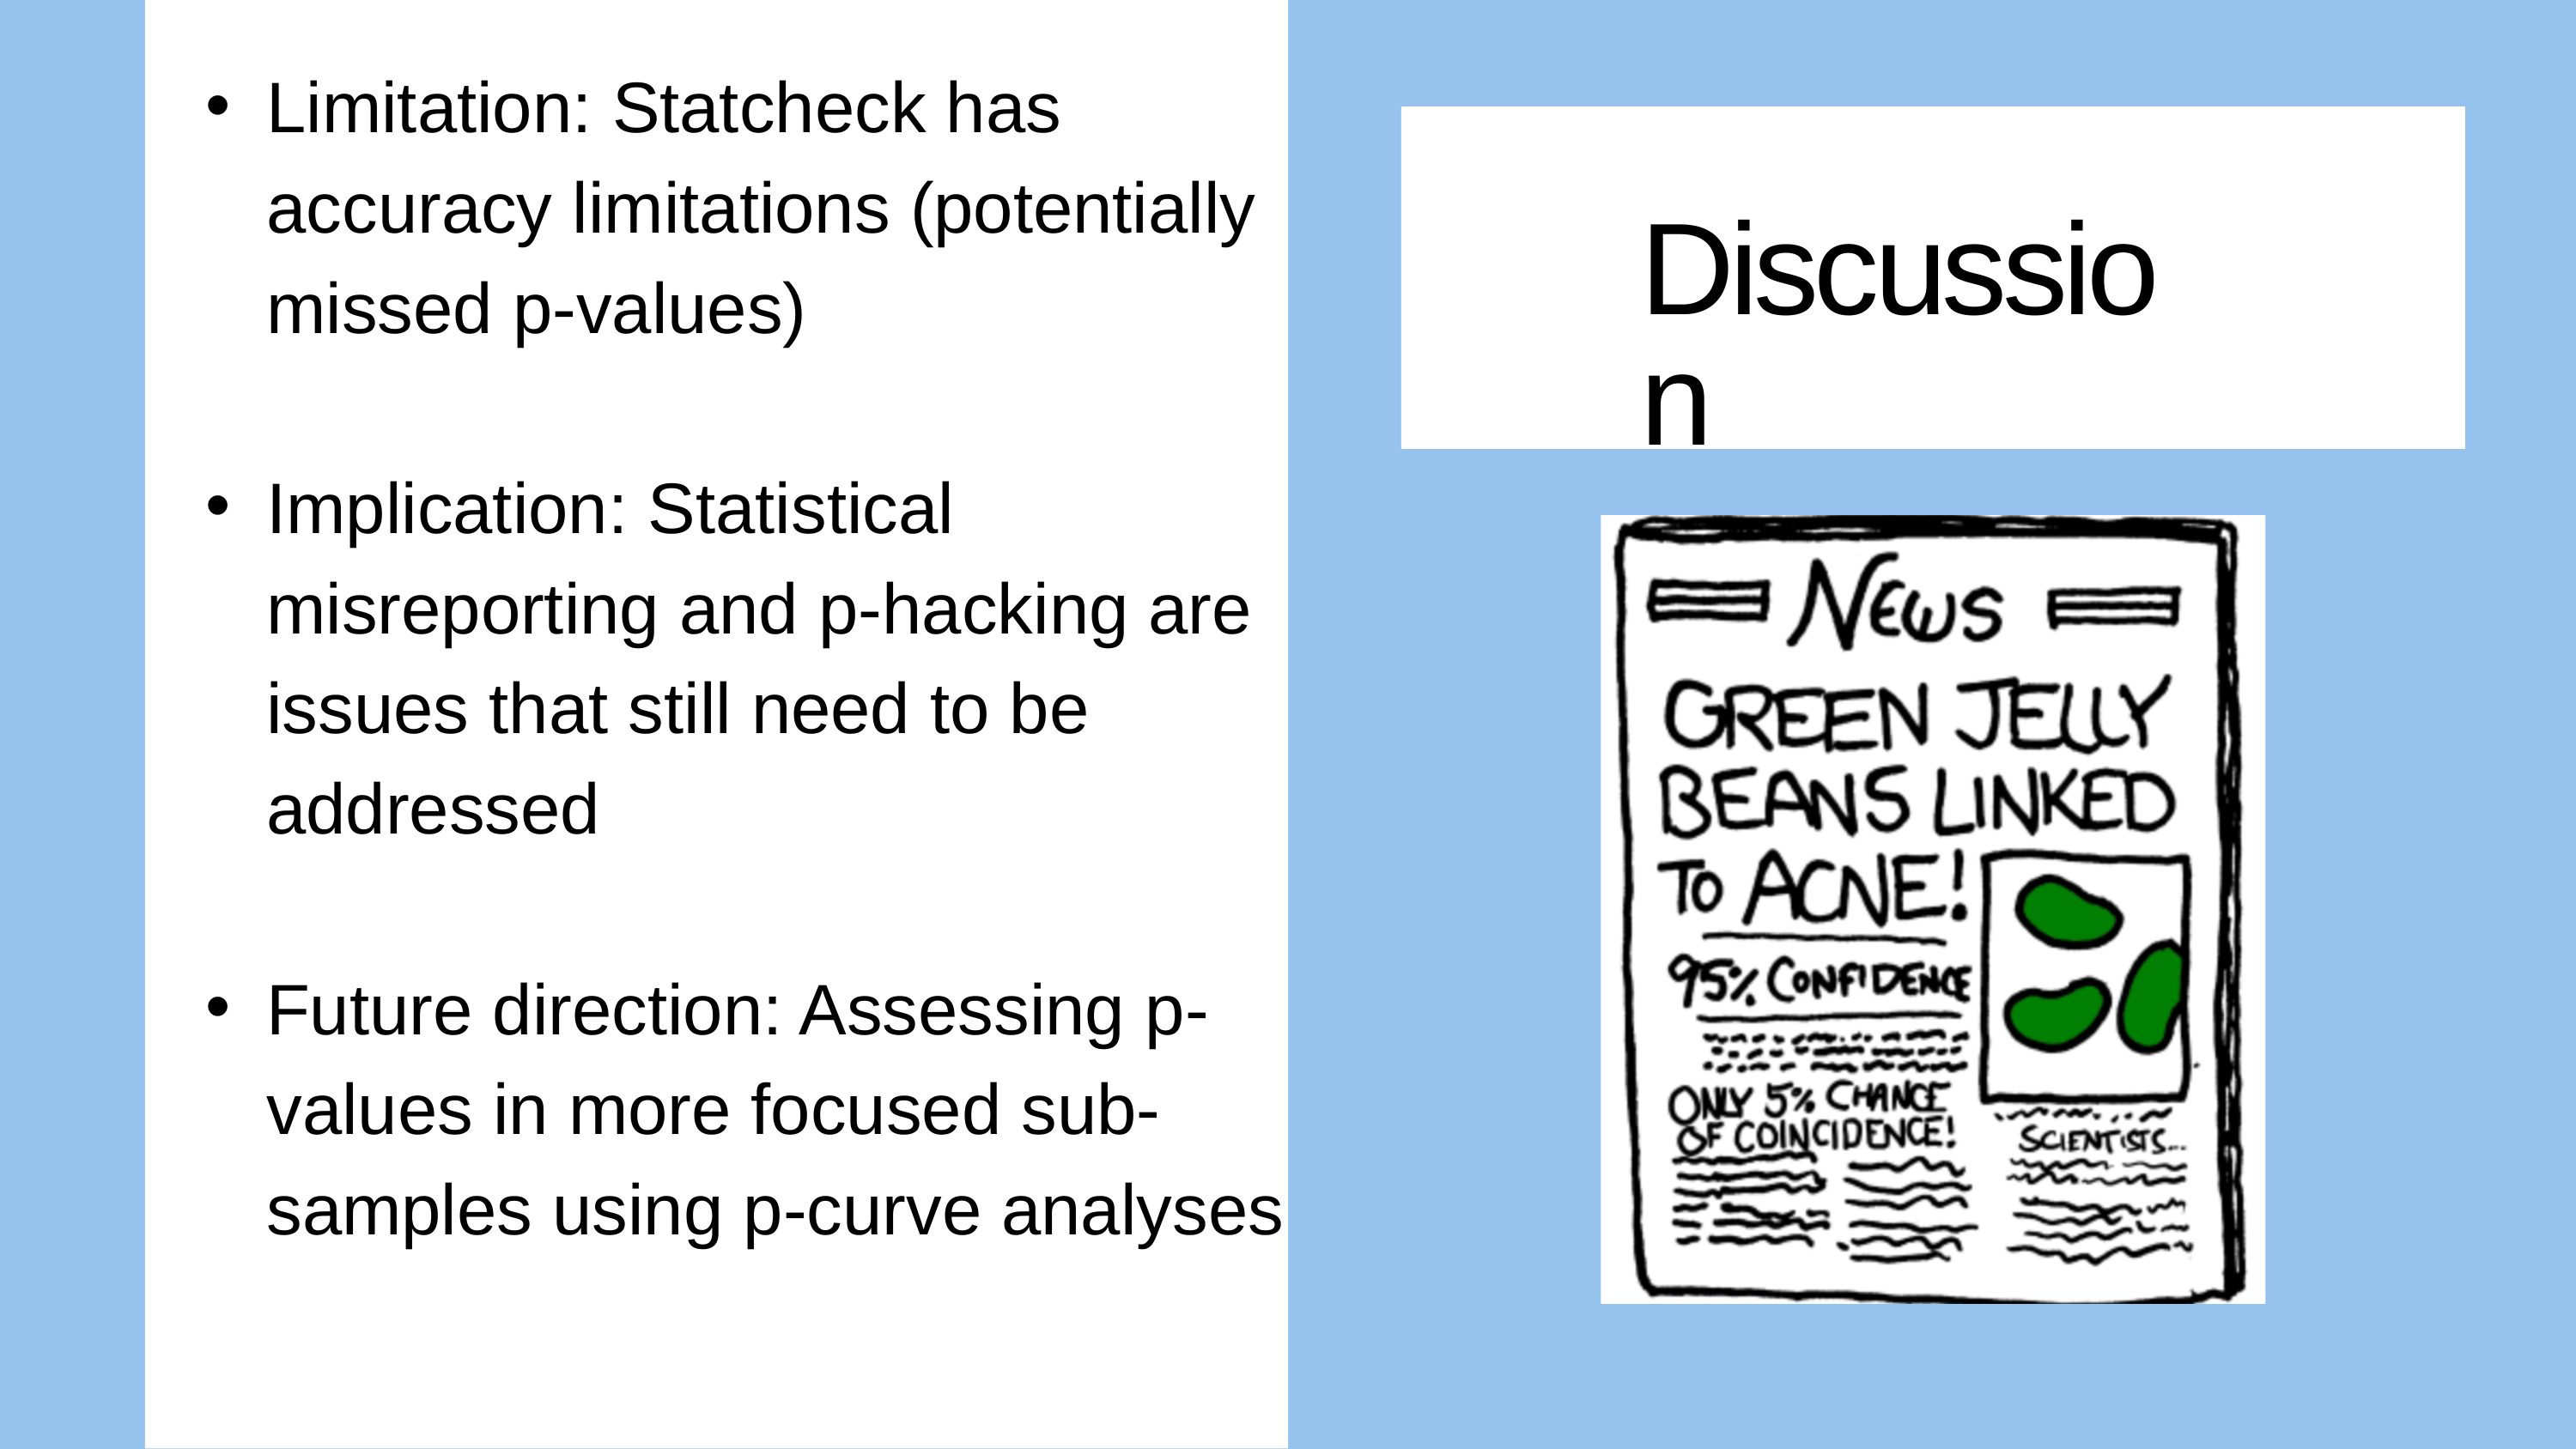

Limitation: Statcheck has accuracy limitations (potentially missed p-values)

Implication: Statistical misreporting and p-hacking are issues that still need to be addressed

Future direction: Assessing p-values in more focused sub-samples using p-curve analyses

Discussion